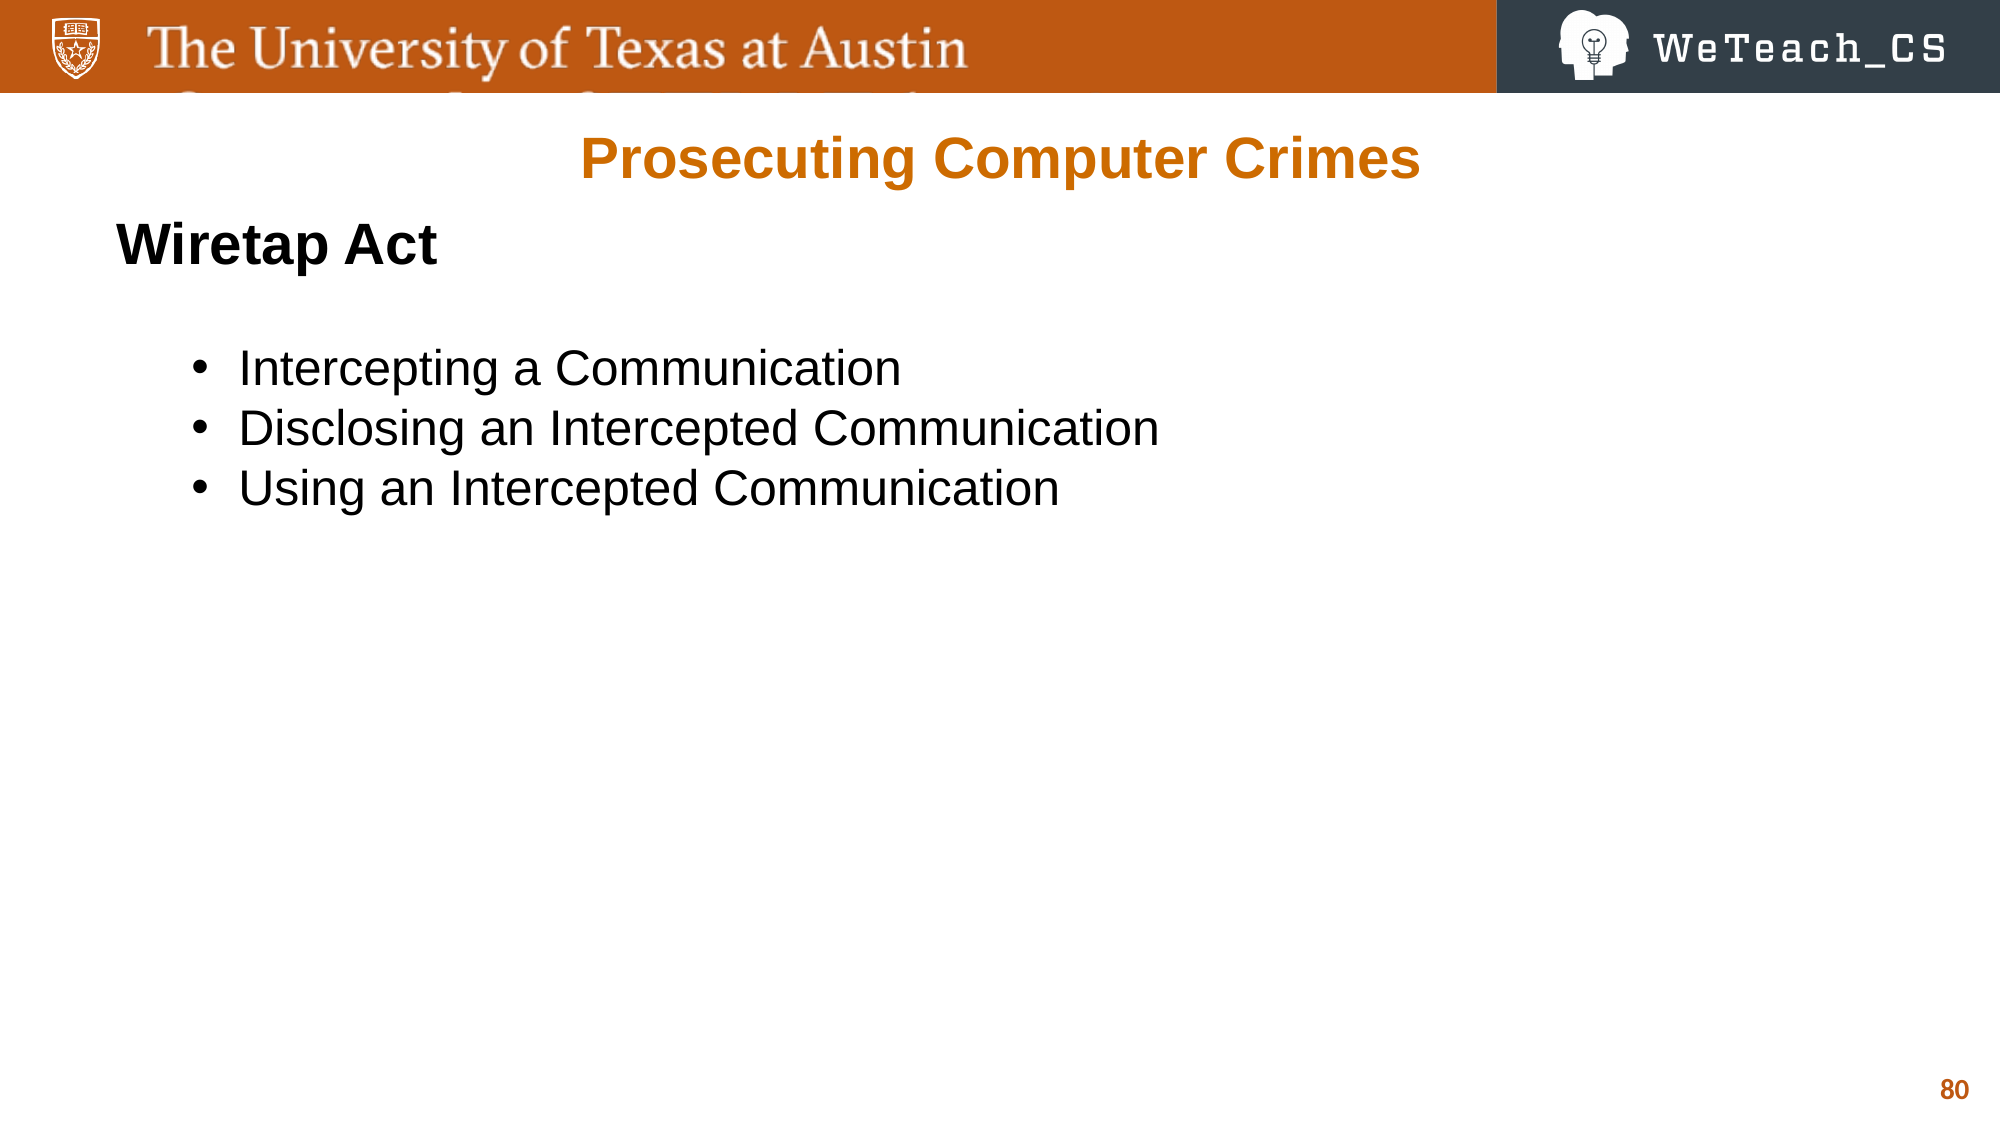

Prosecuting Computer Crimes
Wiretap Act

Intercepting a Communication
Disclosing an Intercepted Communication
Using an Intercepted Communication